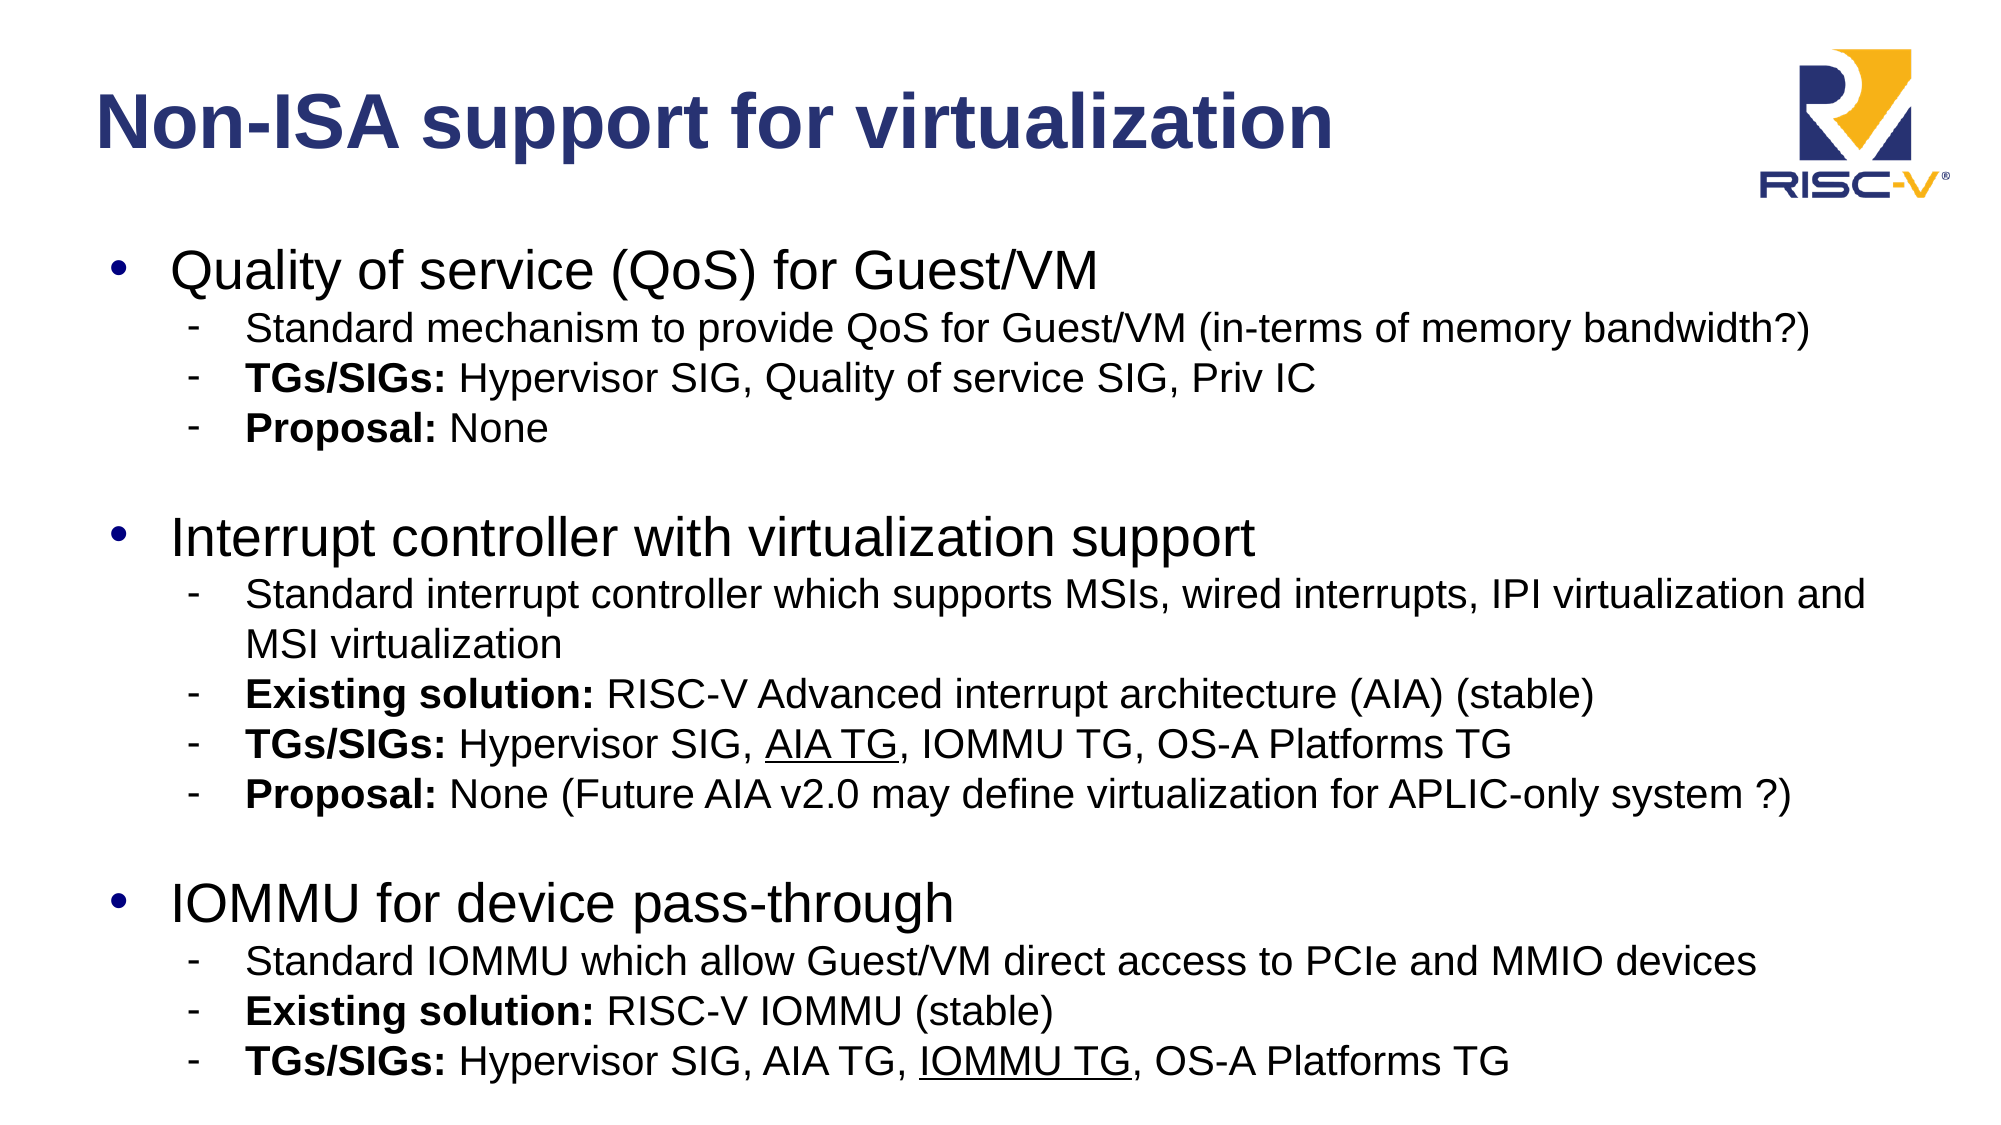

# Non-ISA support for virtualization
Quality of service (QoS) for Guest/VM
Standard mechanism to provide QoS for Guest/VM (in-terms of memory bandwidth?)
TGs/SIGs: Hypervisor SIG, Quality of service SIG, Priv IC
Proposal: None
Interrupt controller with virtualization support
Standard interrupt controller which supports MSIs, wired interrupts, IPI virtualization and MSI virtualization
Existing solution: RISC-V Advanced interrupt architecture (AIA) (stable)
TGs/SIGs: Hypervisor SIG, AIA TG, IOMMU TG, OS-A Platforms TG
Proposal: None (Future AIA v2.0 may define virtualization for APLIC-only system ?)
IOMMU for device pass-through
Standard IOMMU which allow Guest/VM direct access to PCIe and MMIO devices
Existing solution: RISC-V IOMMU (stable)
TGs/SIGs: Hypervisor SIG, AIA TG, IOMMU TG, OS-A Platforms TG
7